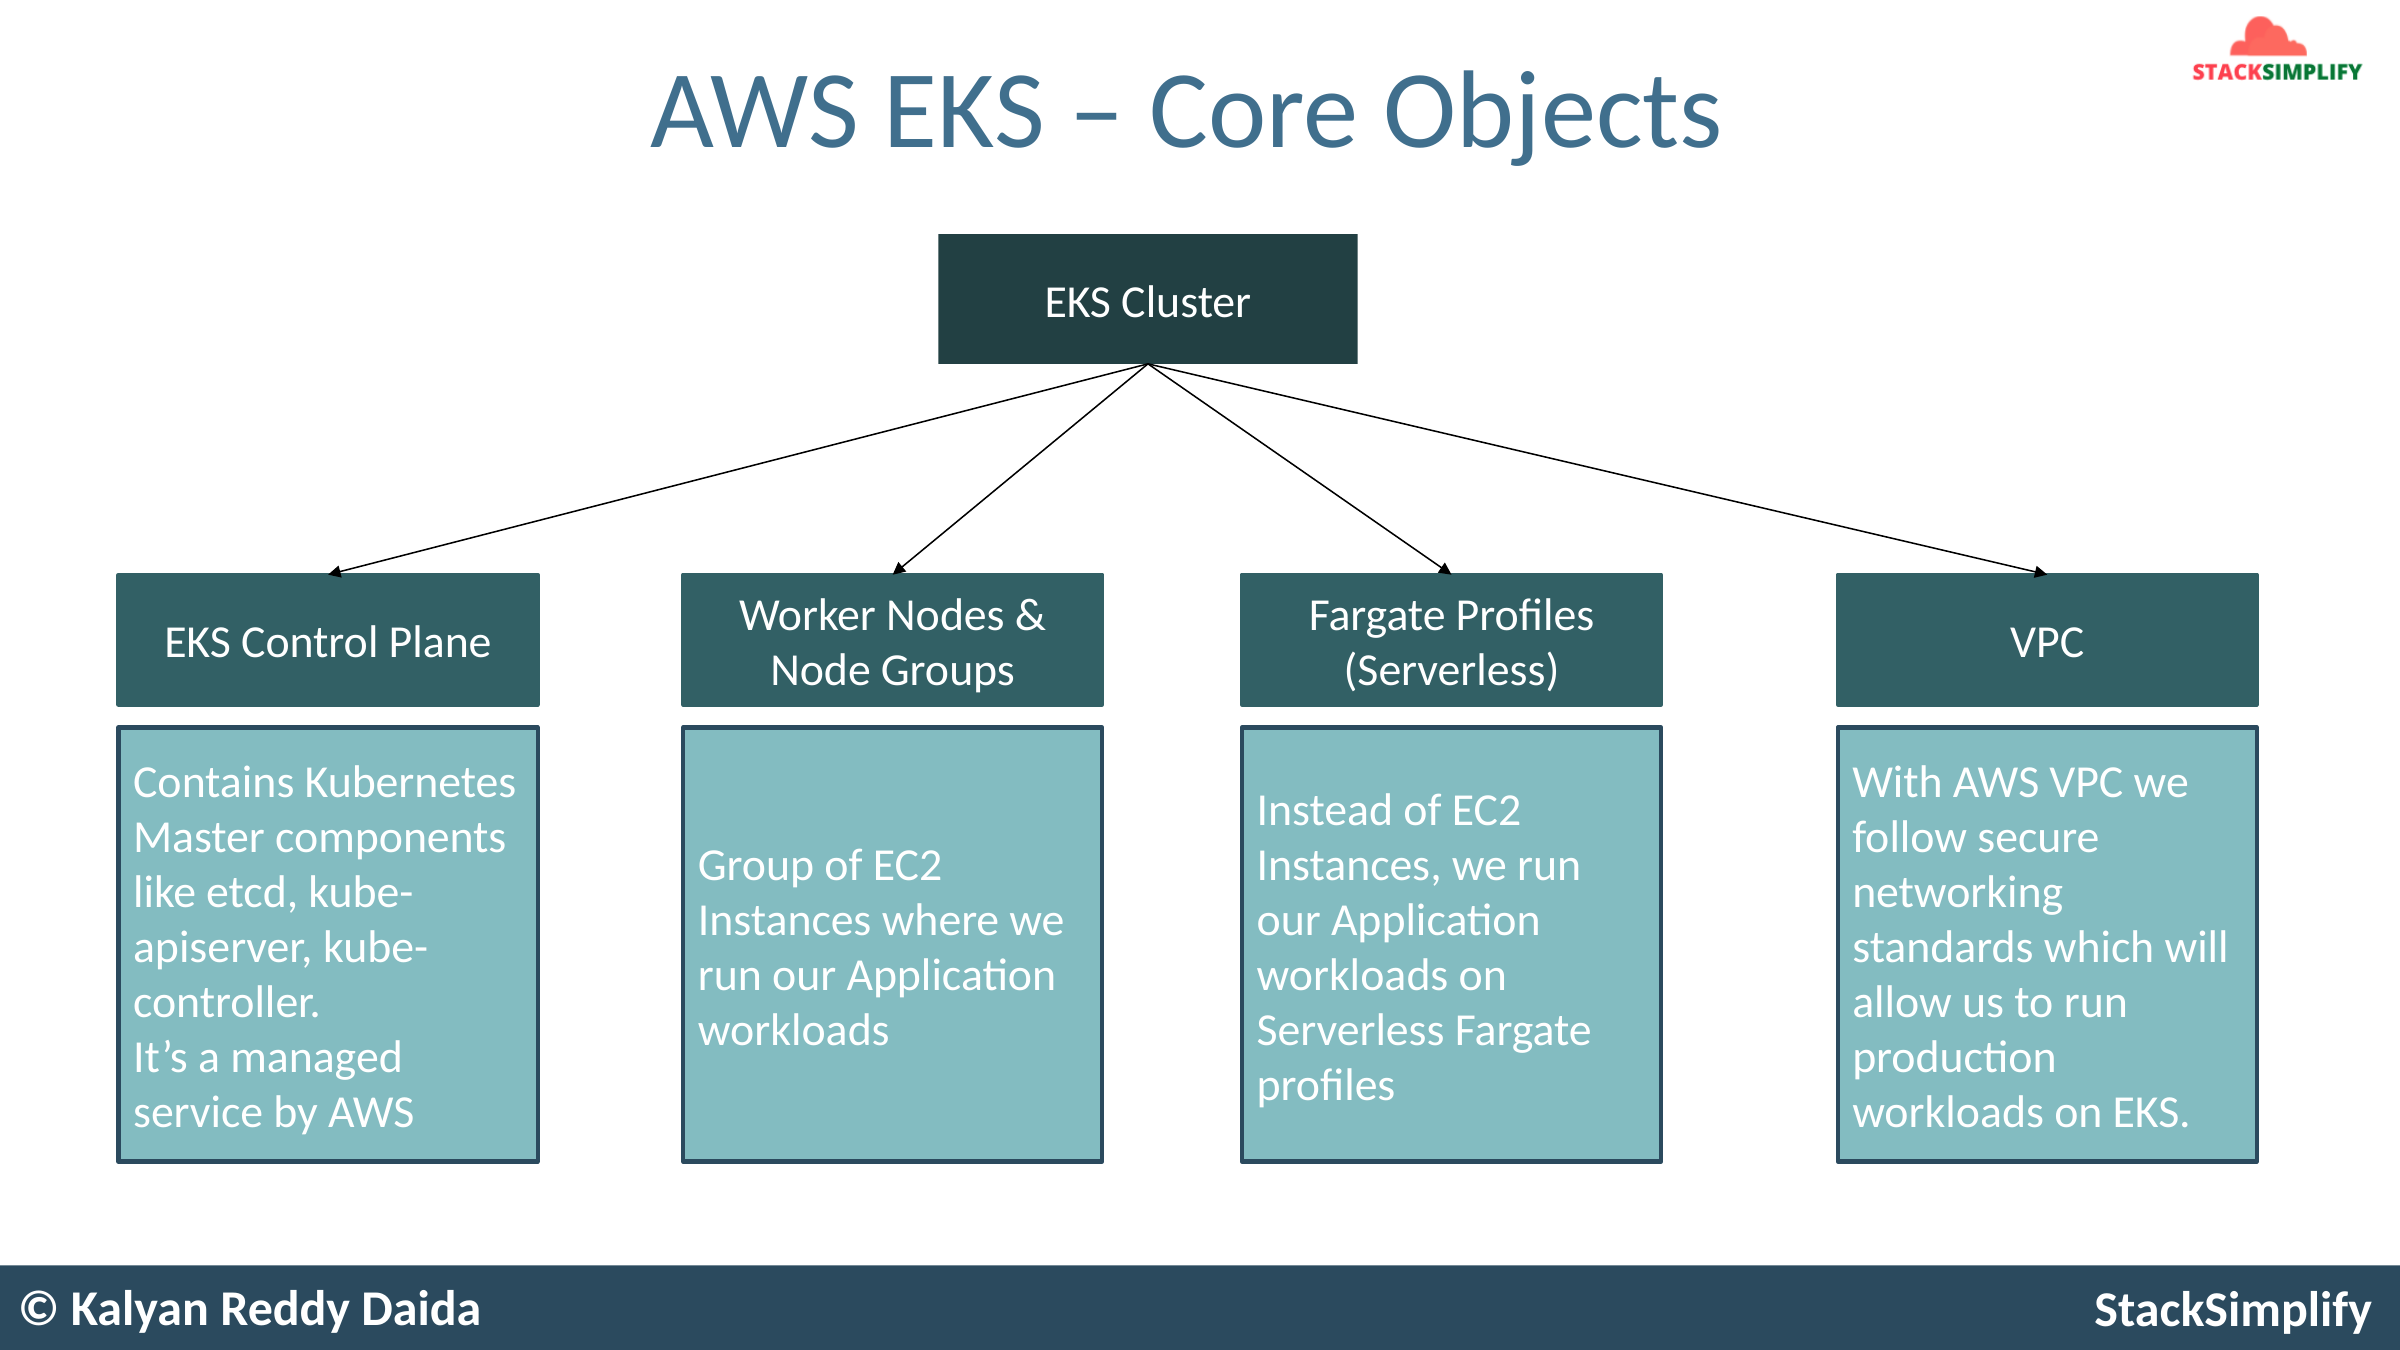

# AWS EKS – Core Objects
EKS Cluster
Fargate Profiles
(Serverless)
VPC
Worker Nodes & Node Groups
EKS Control Plane
Instead of EC2 Instances, we run our Application workloads on Serverless Fargate profiles
With AWS VPC we follow secure networking standards which will allow us to run production workloads on EKS.
Group of EC2 Instances where we run our Application workloads
Contains Kubernetes Master components like etcd, kube-apiserver, kube-controller.
It’s a managed service by AWS
© Kalyan Reddy Daida